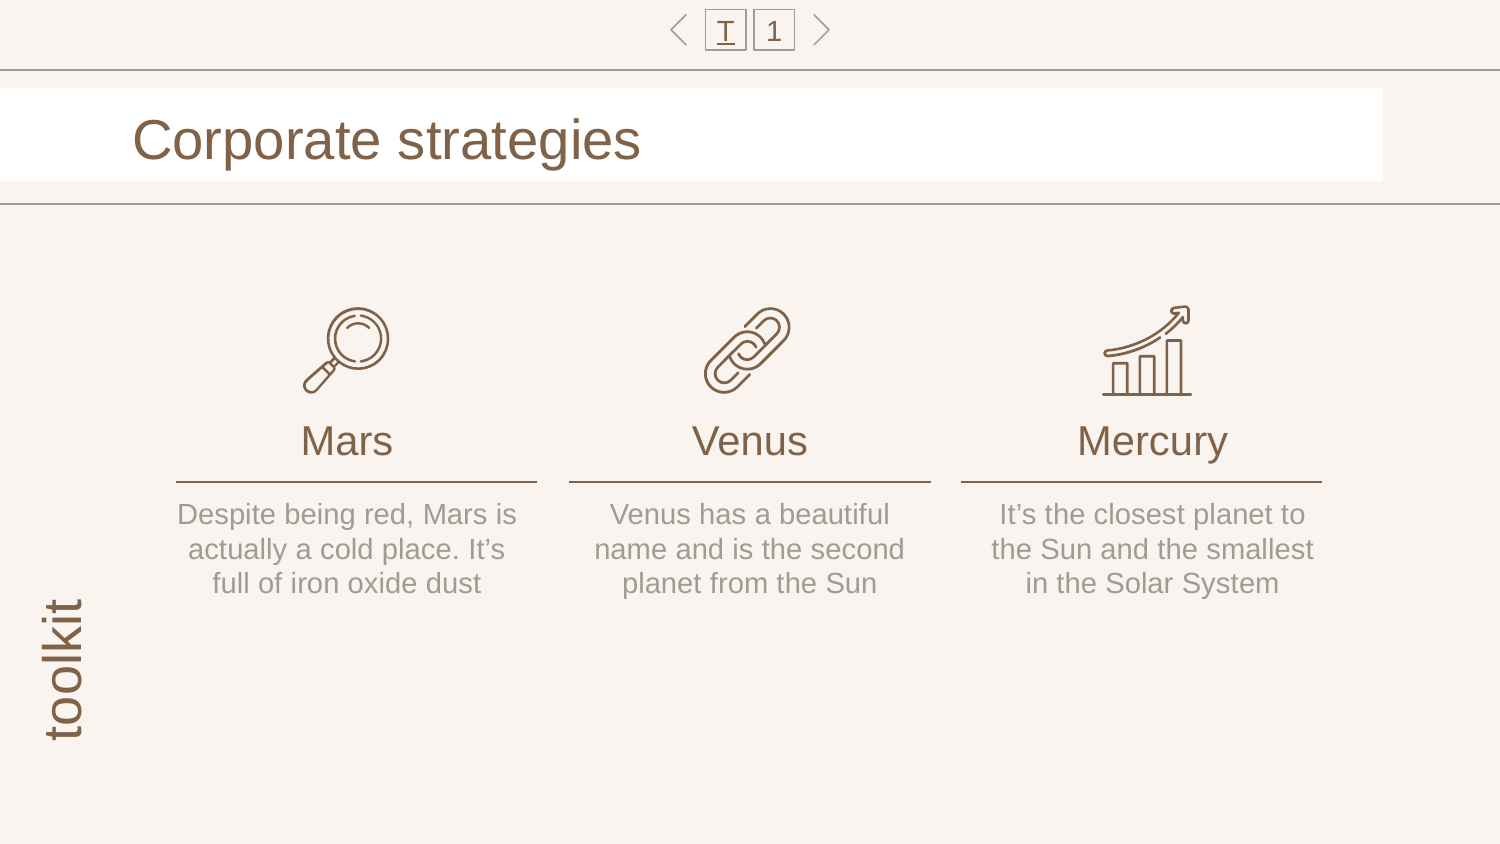

T
1

Corporate strategies

# Mars
Venus
Mercury
Venus has a beautiful name and is the second planet from the Sun
Despite being red, Mars is actually a cold place. It’s full of iron oxide dust
It’s the closest planet to the Sun and the smallest in the Solar System
toolkit